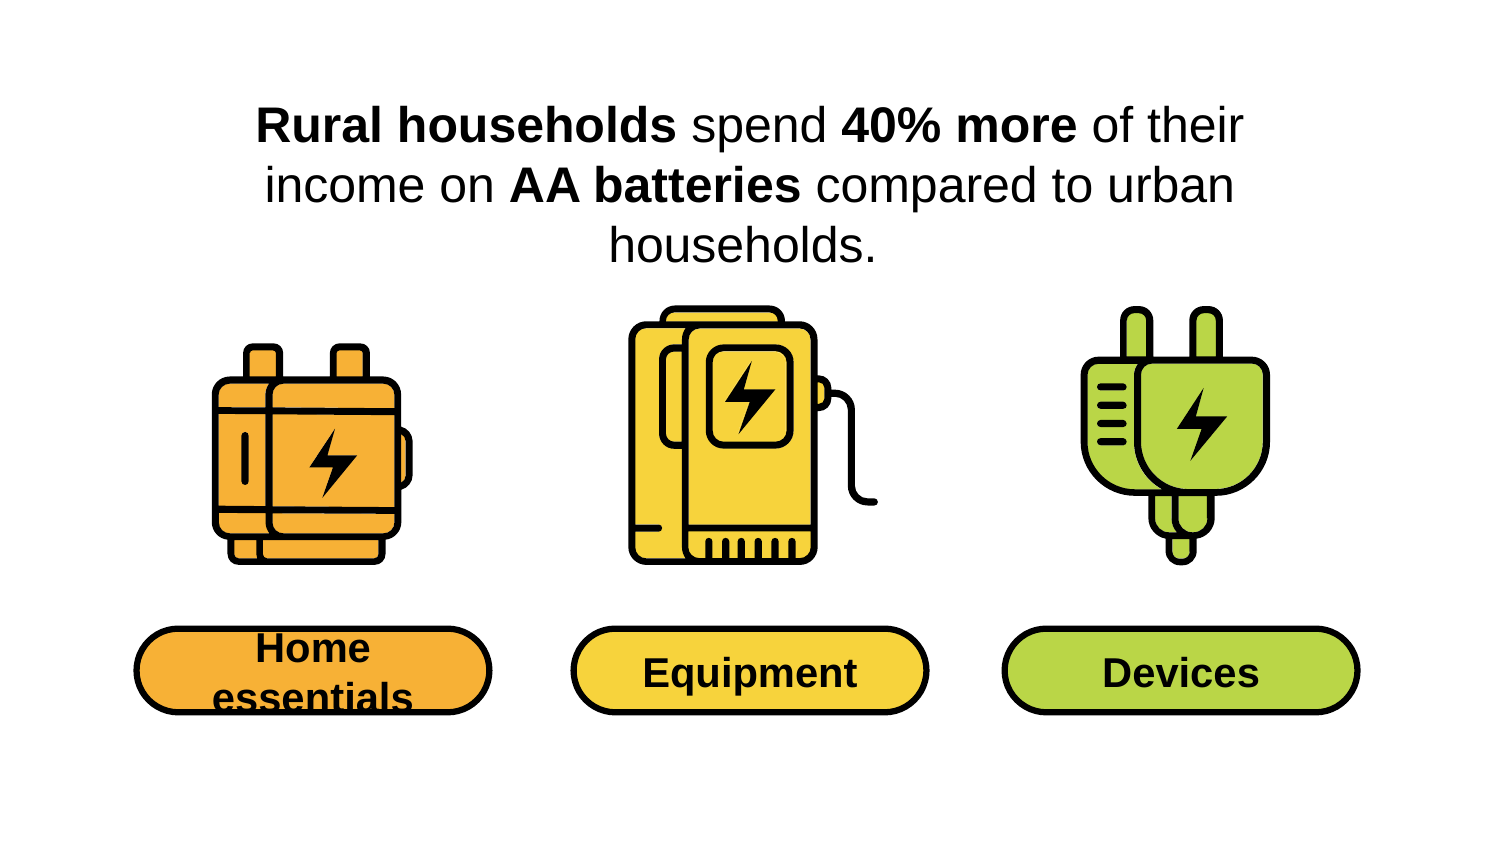

# Rural households spend 40% more of their income on AA batteries compared to urban households.

Devices
Equipment
Home essentials